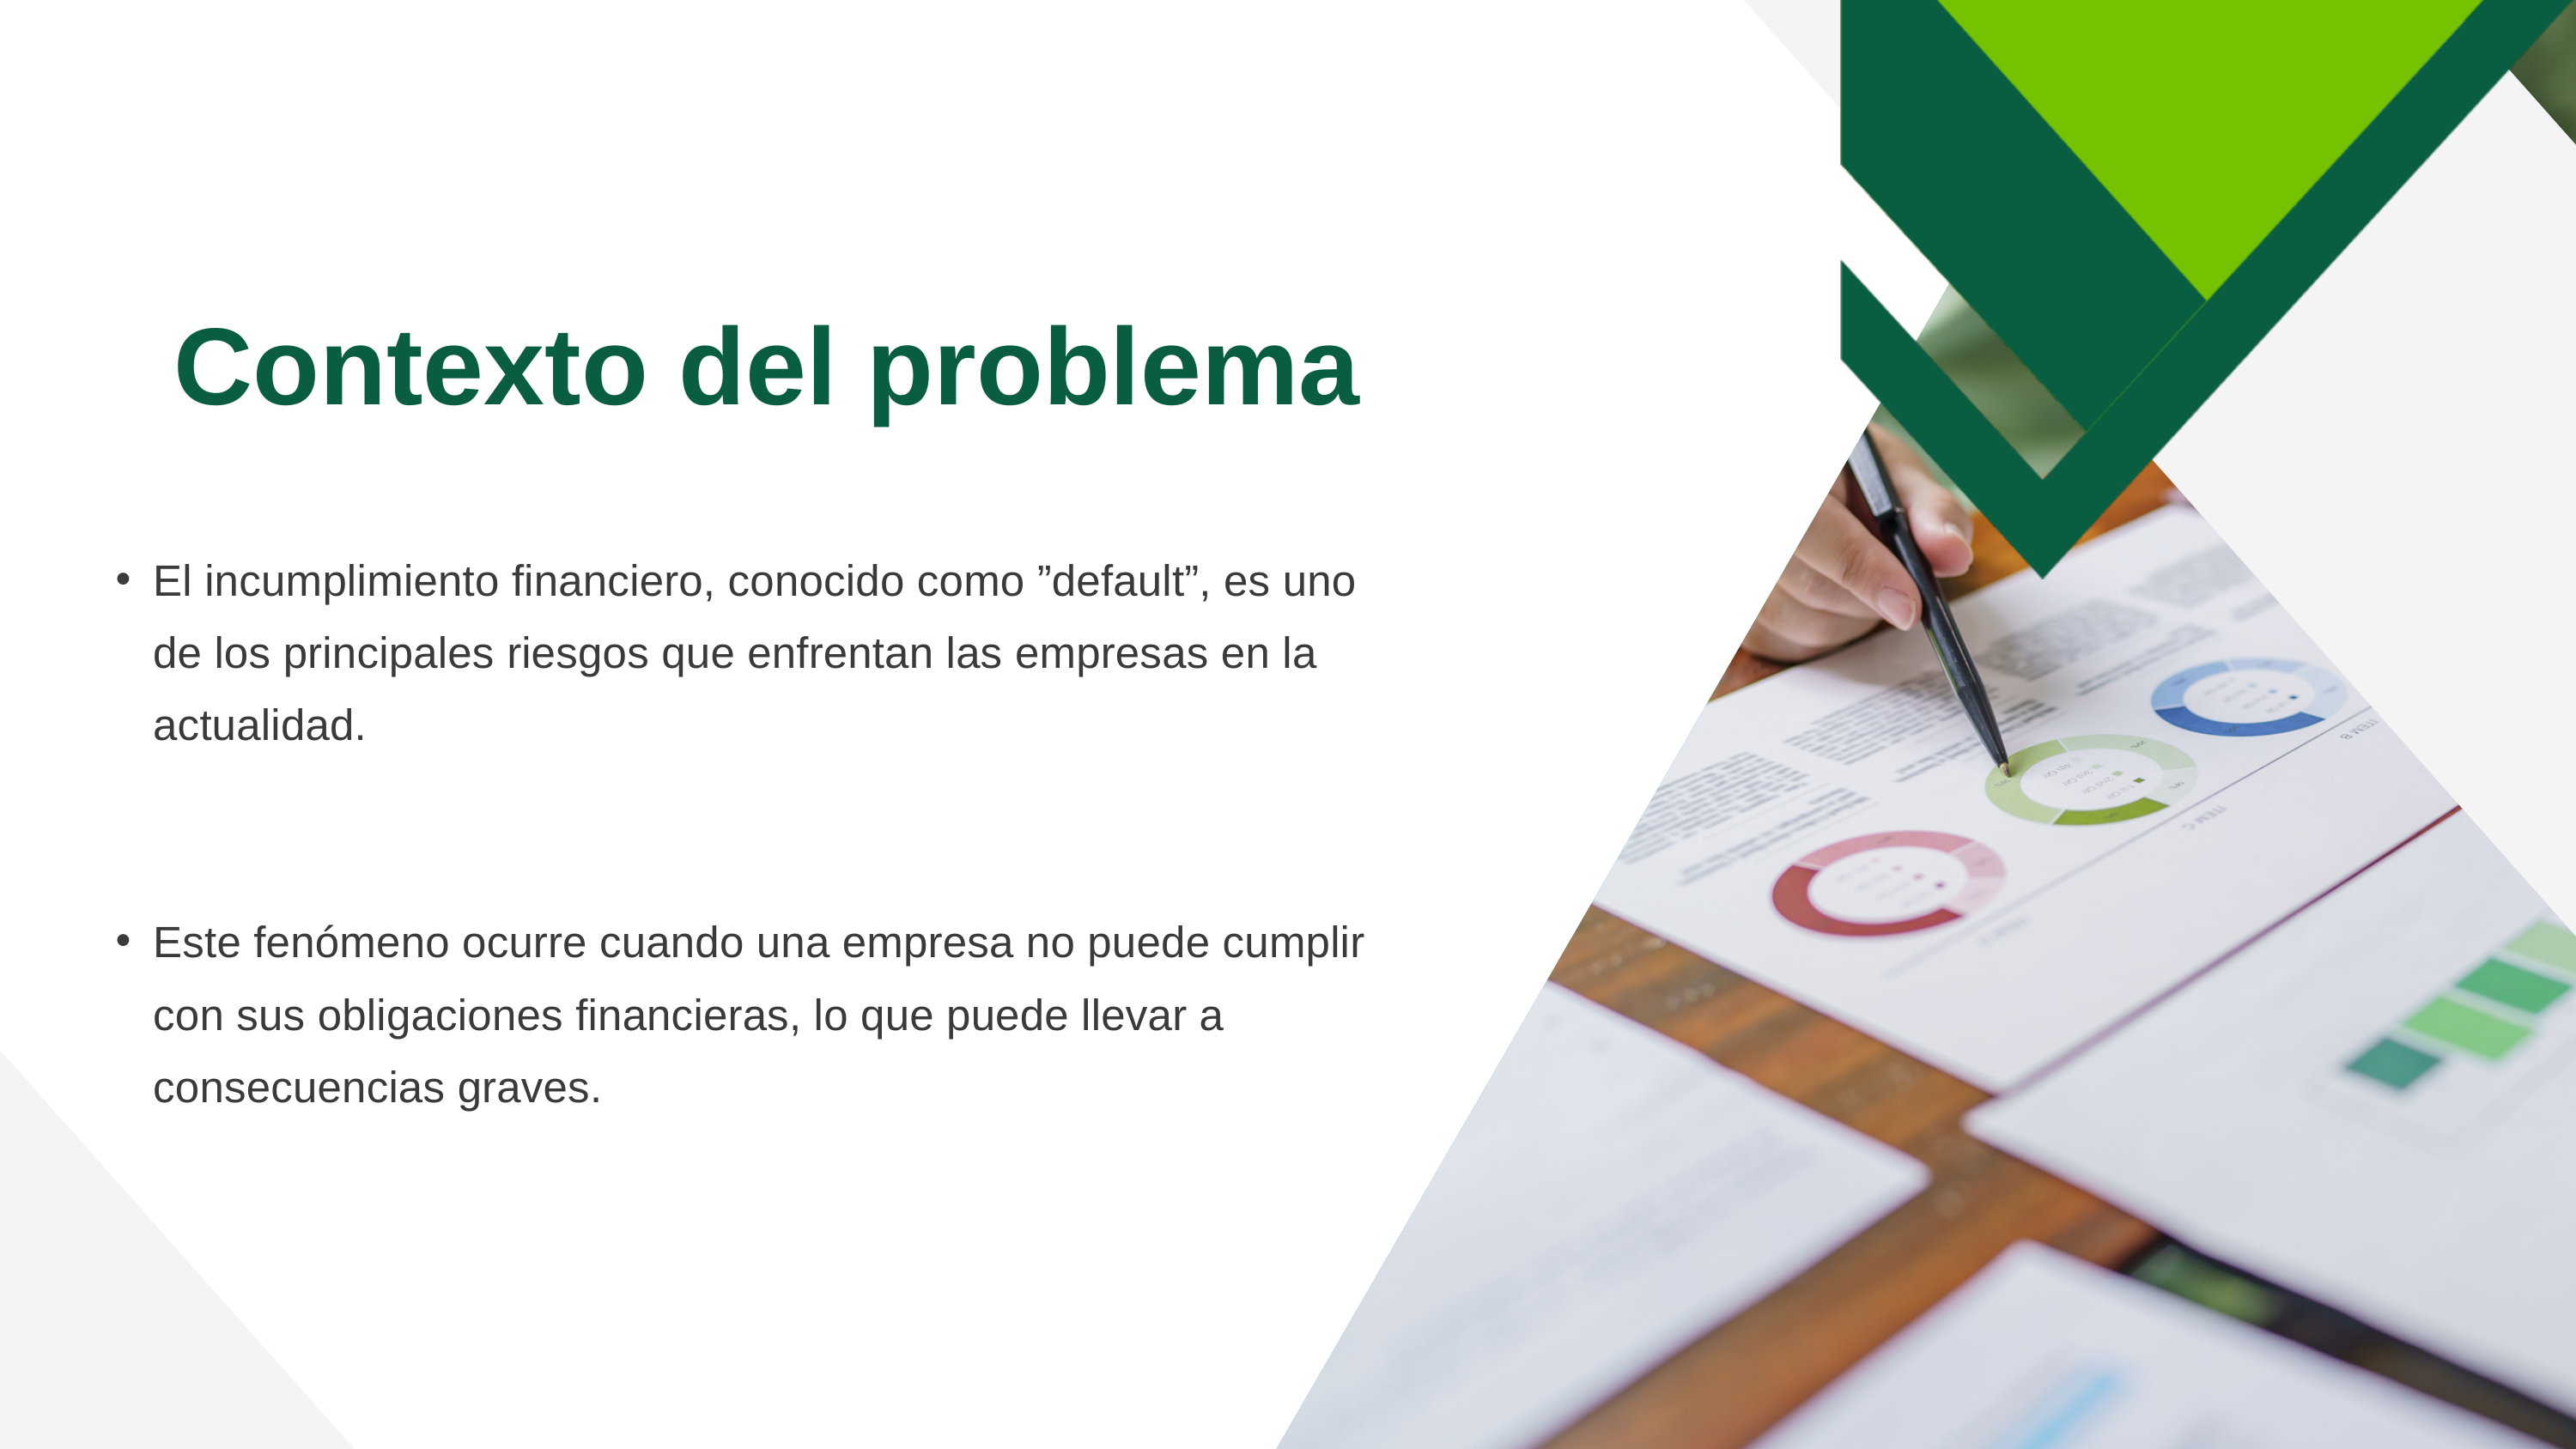

Contexto del problema

El incumplimiento financiero, conocido como ”default”, es uno de los principales riesgos que enfrentan las empresas en la actualidad.

Este fenómeno ocurre cuando una empresa no puede cumplir con sus obligaciones financieras, lo que puede llevar a consecuencias graves.